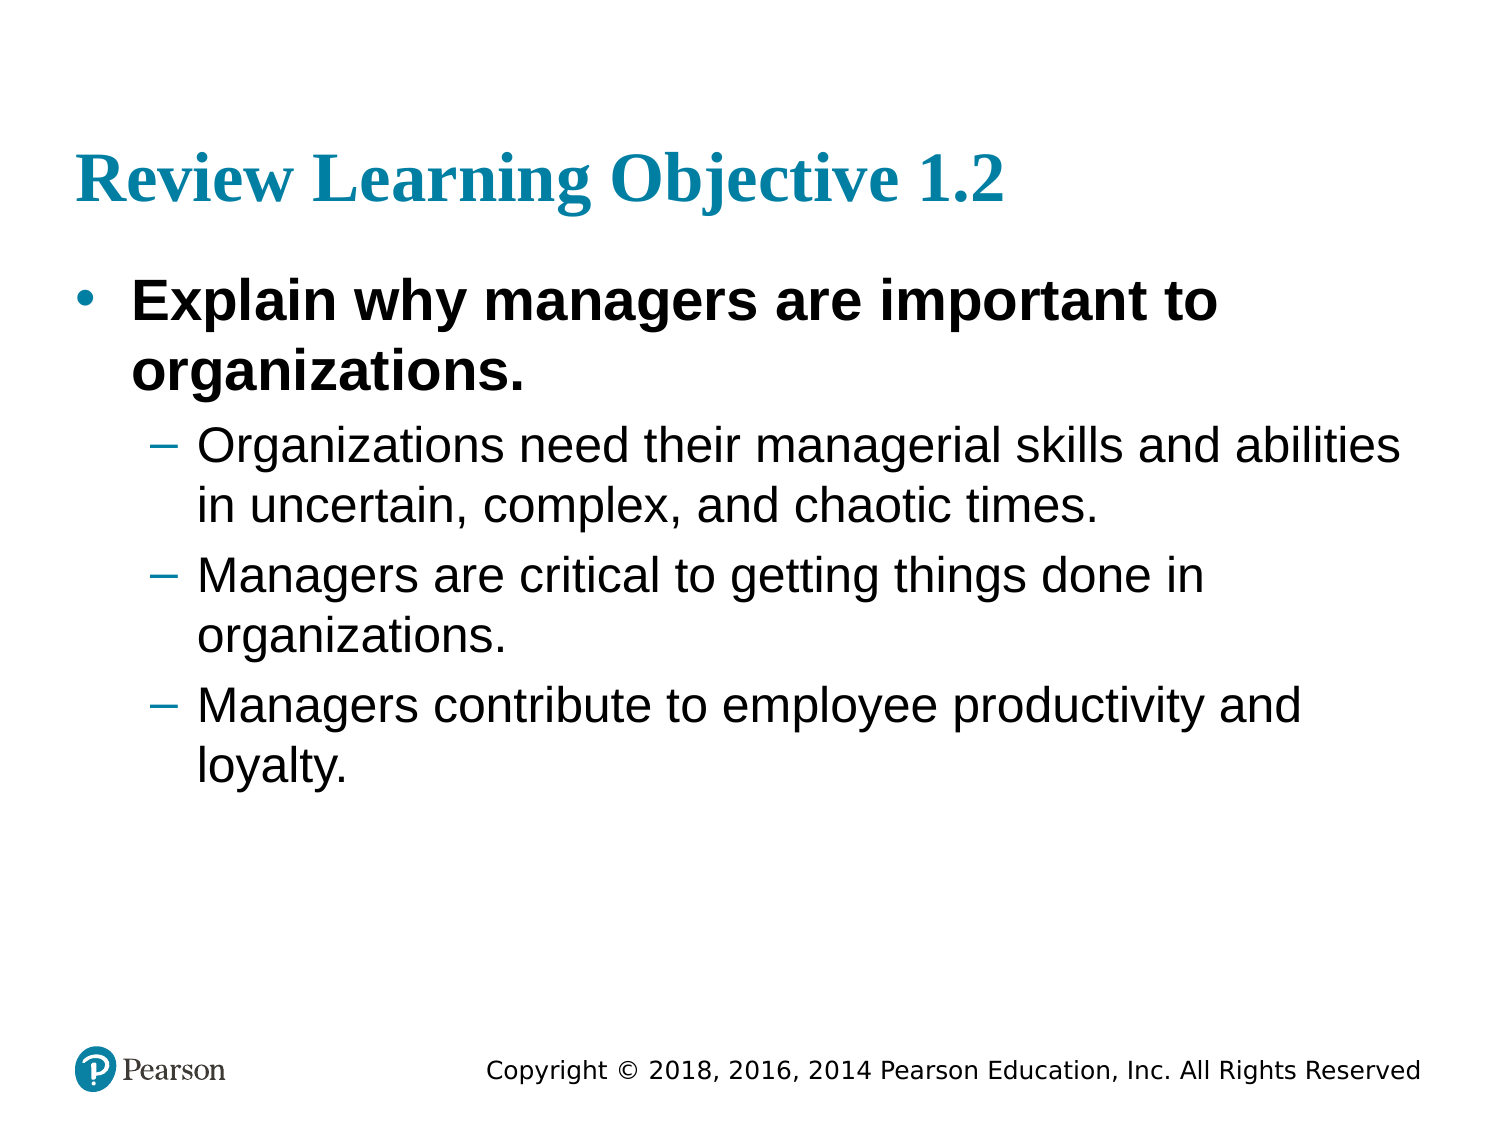

# Review Learning Objective 1.2
Explain why managers are important to organizations.
Organizations need their managerial skills and abilities in uncertain, complex, and chaotic times.
Managers are critical to getting things done in organizations.
Managers contribute to employee productivity and loyalty.